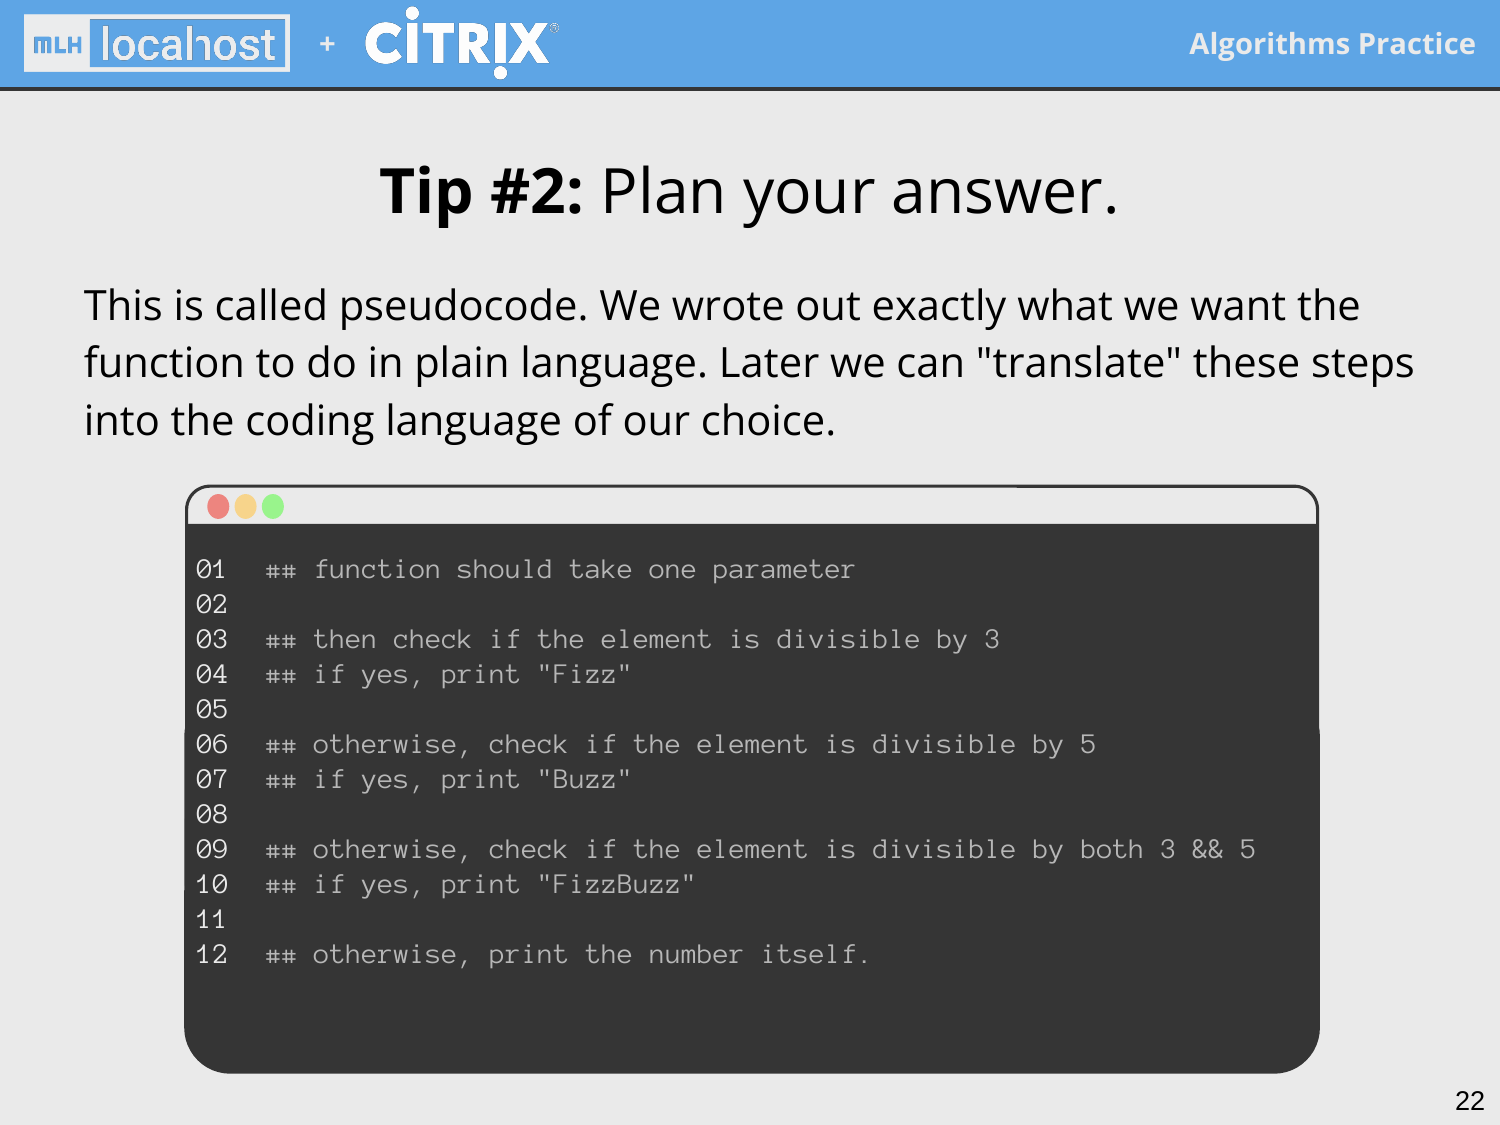

Tip #2: Plan your answer.
This is called pseudocode. We wrote out exactly what we want the function to do in plain language. Later we can "translate" these steps into the coding language of our choice.

01
02
03
04
05
06
07
08
09
10
11
12
## function should take one parameter
## then check if the element is divisible by 3
## if yes, print "Fizz"

## otherwise, check if the element is divisible by 5
## if yes, print "Buzz"

## otherwise, check if the element is divisible by both 3 && 5
## if yes, print "FizzBuzz"

## otherwise, print the number itself.